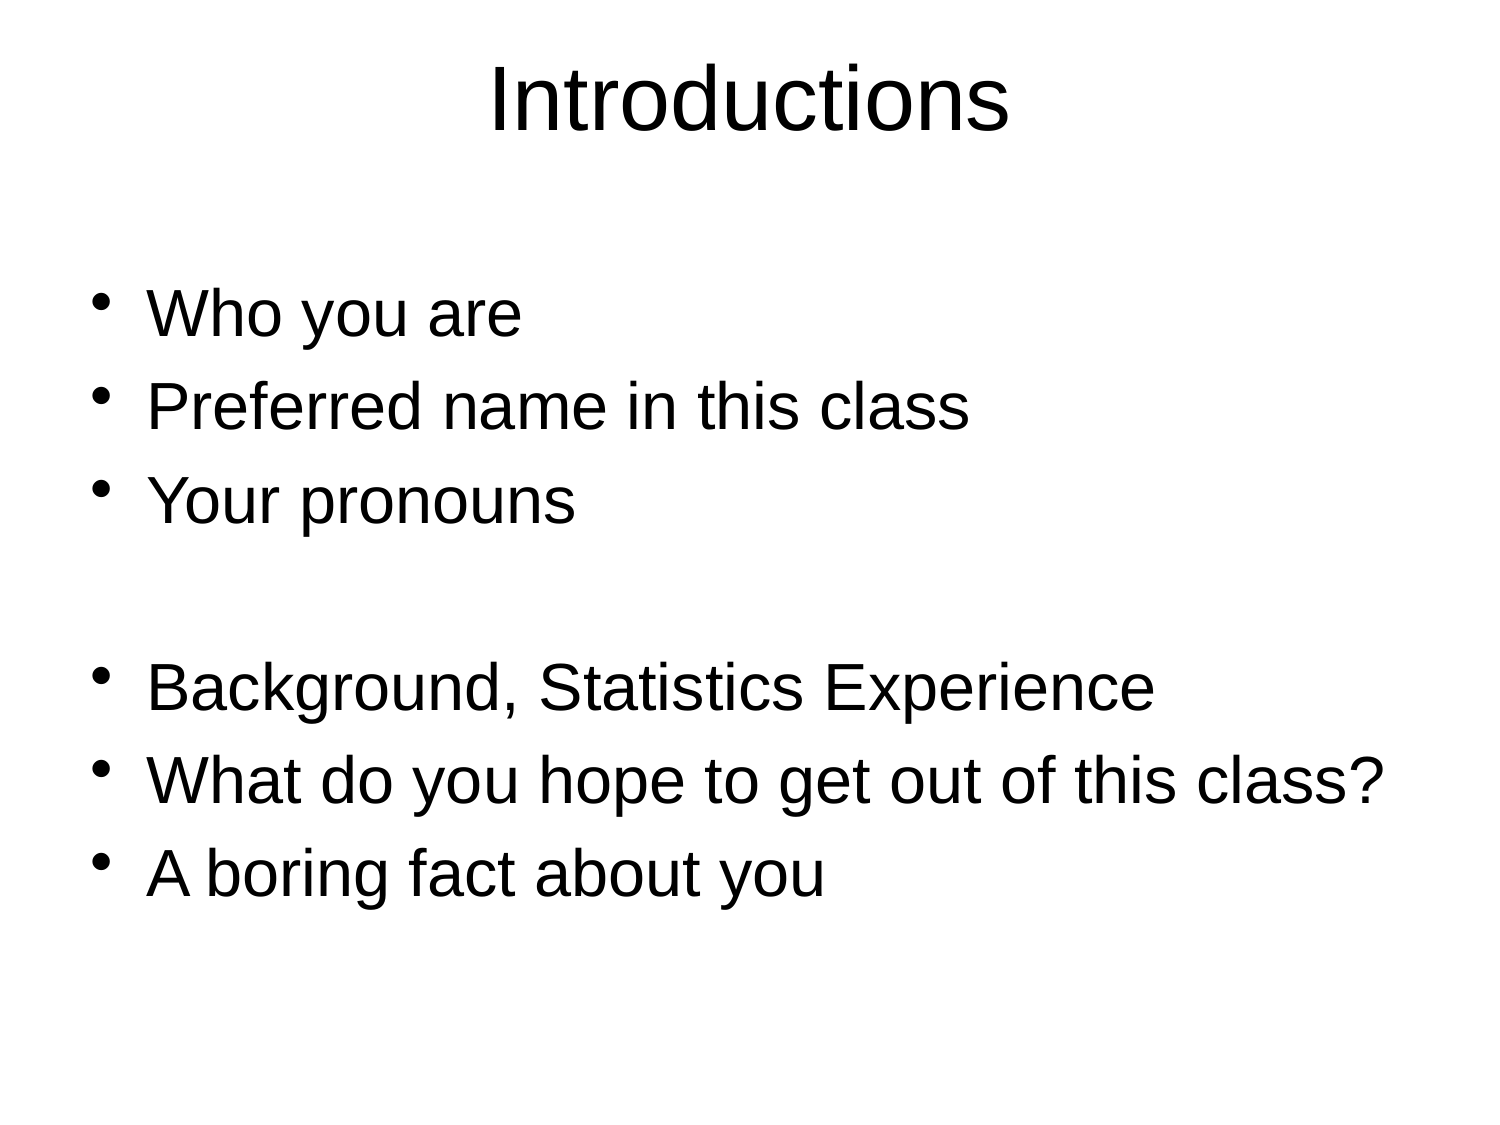

# Introductions
Who you are
Preferred name in this class
Your pronouns

Background, Statistics Experience
What do you hope to get out of this class?
A boring fact about you
Advanced Stats
Introduction
5